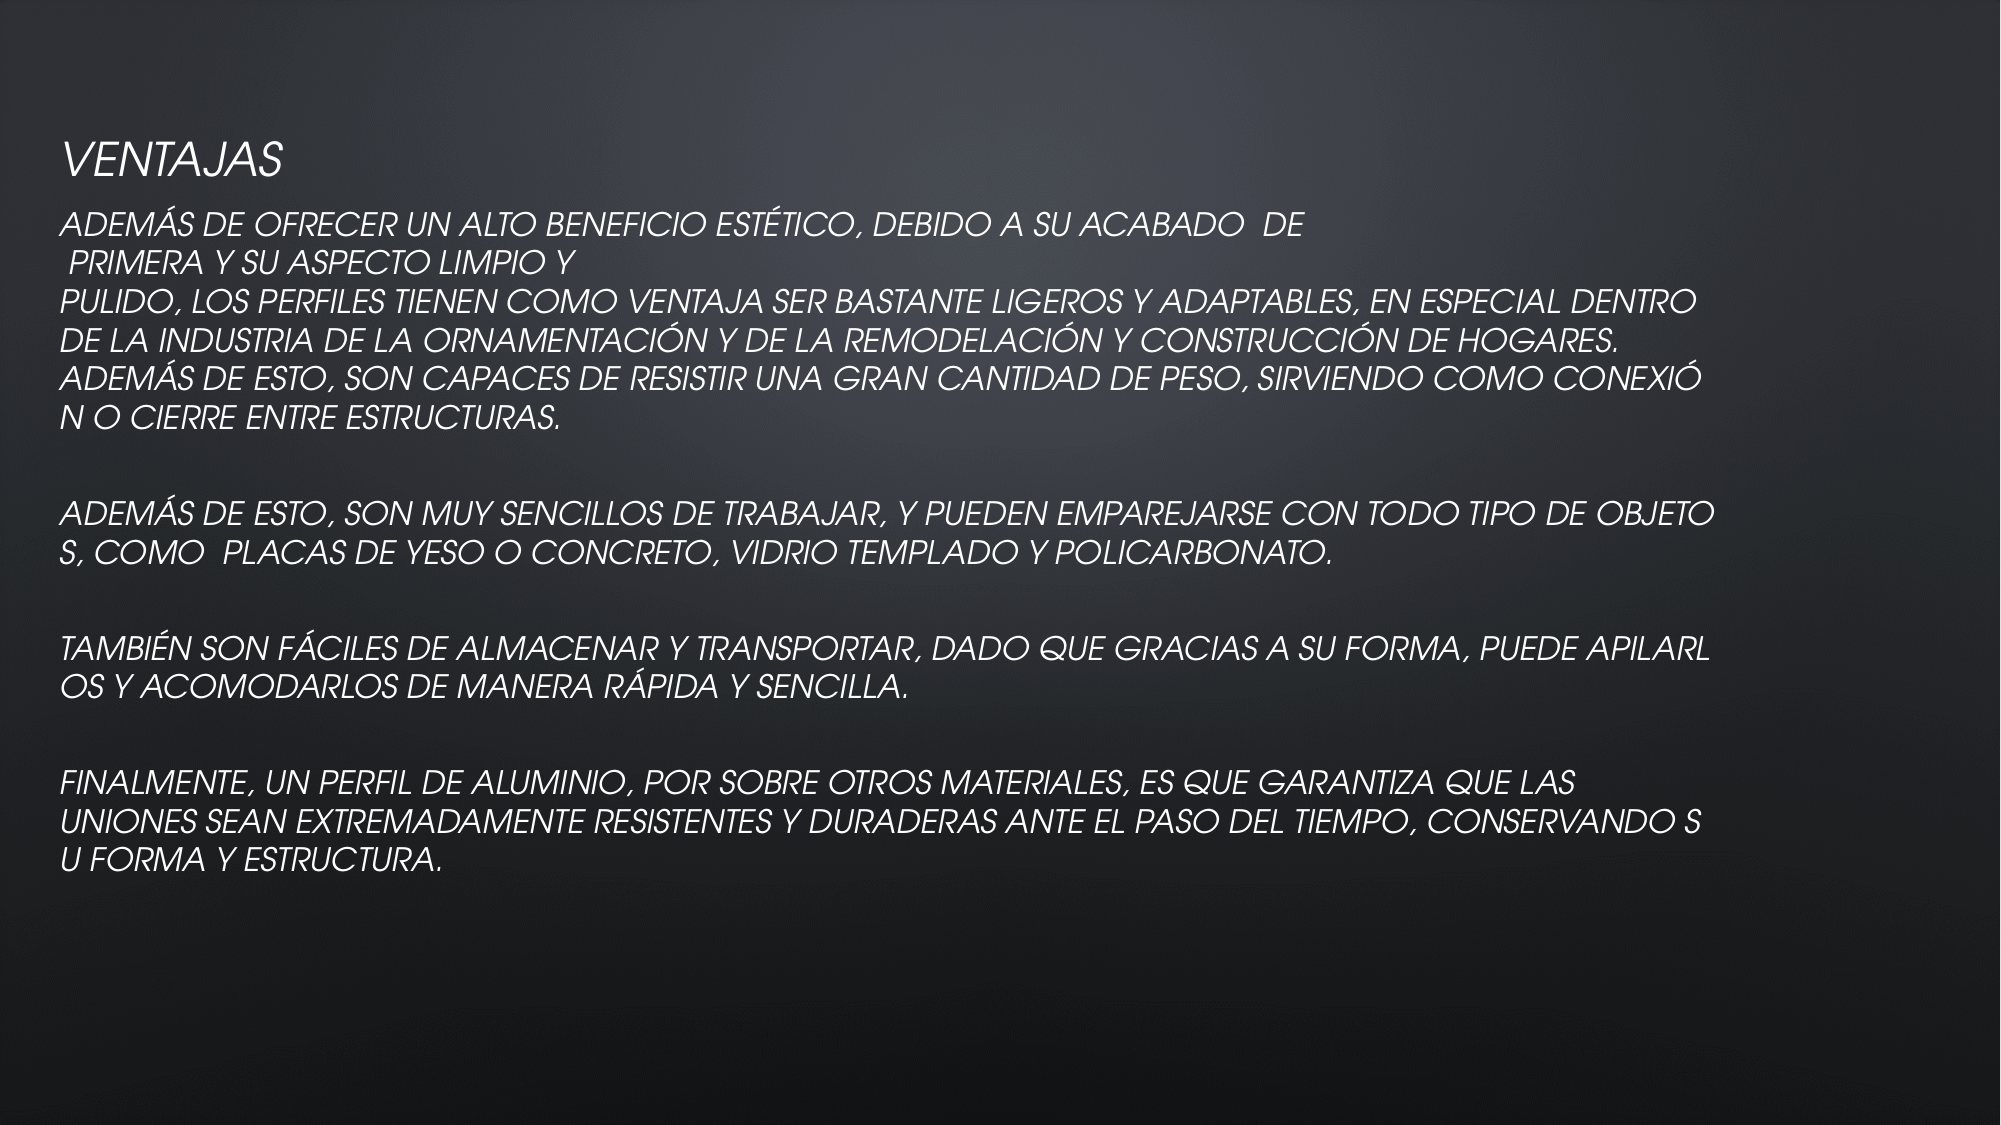

Ventajas
Además de ofrecer un alto beneficio estético, debido a su acabado  de  primera y su aspecto limpio y    pulido, los perfiles tienen como ventaja ser bastante ligeros y adaptables, en especial dentro de la industria de la ornamentación y de la remodelación y construcción de hogares. Además de esto, son capaces de resistir una gran cantidad de peso, sirviendo como conexión o cierre entre estructuras.
Además de esto, son muy sencillos de trabajar, y pueden emparejarse con todo tipo de objetos, como  placas de yeso o concreto, vidrio templado y policarbonato.
También son fáciles de almacenar y transportar, dado que gracias a su forma, puede apilarlos y acomodarlos de manera rápida y sencilla.
Finalmente, un perfil de aluminio, por sobre otros materiales, es que garantiza que las uniones sean extremadamente resistentes y duraderas ante el paso del tiempo, conservando su forma y estructura.